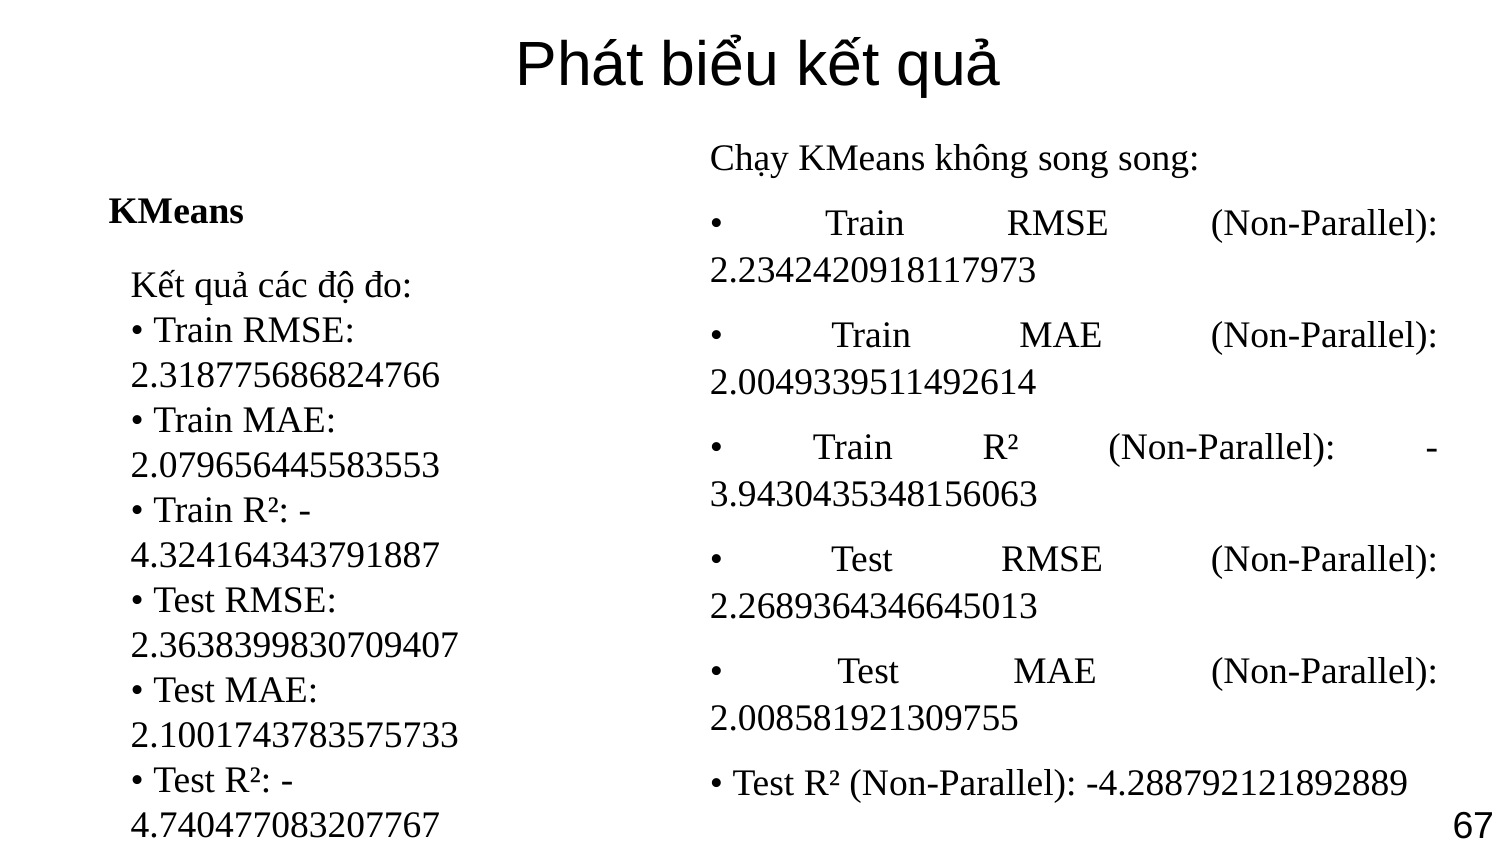

# Phát biểu kết quả
Chạy KMeans không song song:
• Train RMSE (Non-Parallel): 2.2342420918117973
• Train MAE (Non-Parallel): 2.0049339511492614
• Train R² (Non-Parallel): -3.9430435348156063
• Test RMSE (Non-Parallel): 2.2689364346645013
• Test MAE (Non-Parallel): 2.008581921309755
• Test R² (Non-Parallel): -4.288792121892889
KMeans
Kết quả các độ đo:
• Train RMSE: 2.318775686824766
• Train MAE: 2.079656445583553
• Train R²: -4.324164343791887
• Test RMSE: 2.3638399830709407
• Test MAE: 2.1001743783575733
• Test R²: -4.740477083207767

67